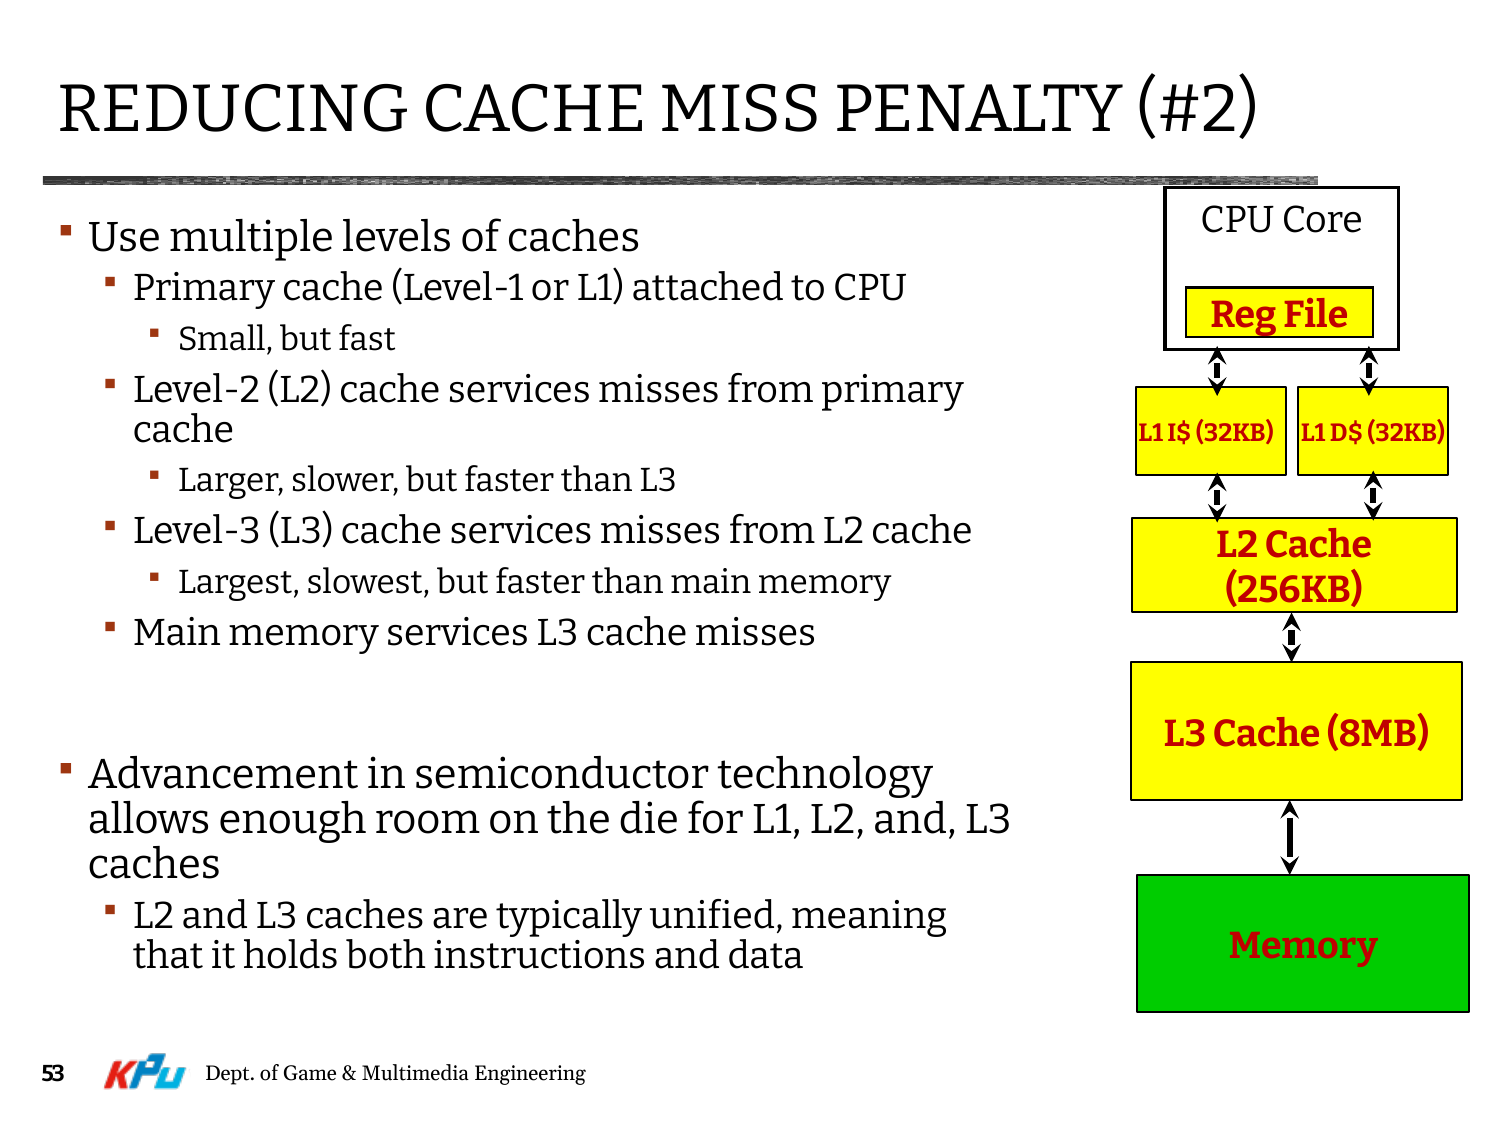

# Reducing Cache Miss Penalty (#2)
CPU Core
Use multiple levels of caches
Primary cache (Level-1 or L1) attached to CPU
Small, but fast
Level-2 (L2) cache services misses from primary cache
Larger, slower, but faster than L3
Level-3 (L3) cache services misses from L2 cache
Largest, slowest, but faster than main memory
Main memory services L3 cache misses

Advancement in semiconductor technology allows enough room on the die for L1, L2, and, L3 caches
L2 and L3 caches are typically unified, meaning that it holds both instructions and data
Reg File
L1 I$ (32KB)
L1 D$ (32KB)
L2 Cache (256KB)
L3 Cache (8MB)
Memory
53
Dept. of Game & Multimedia Engineering